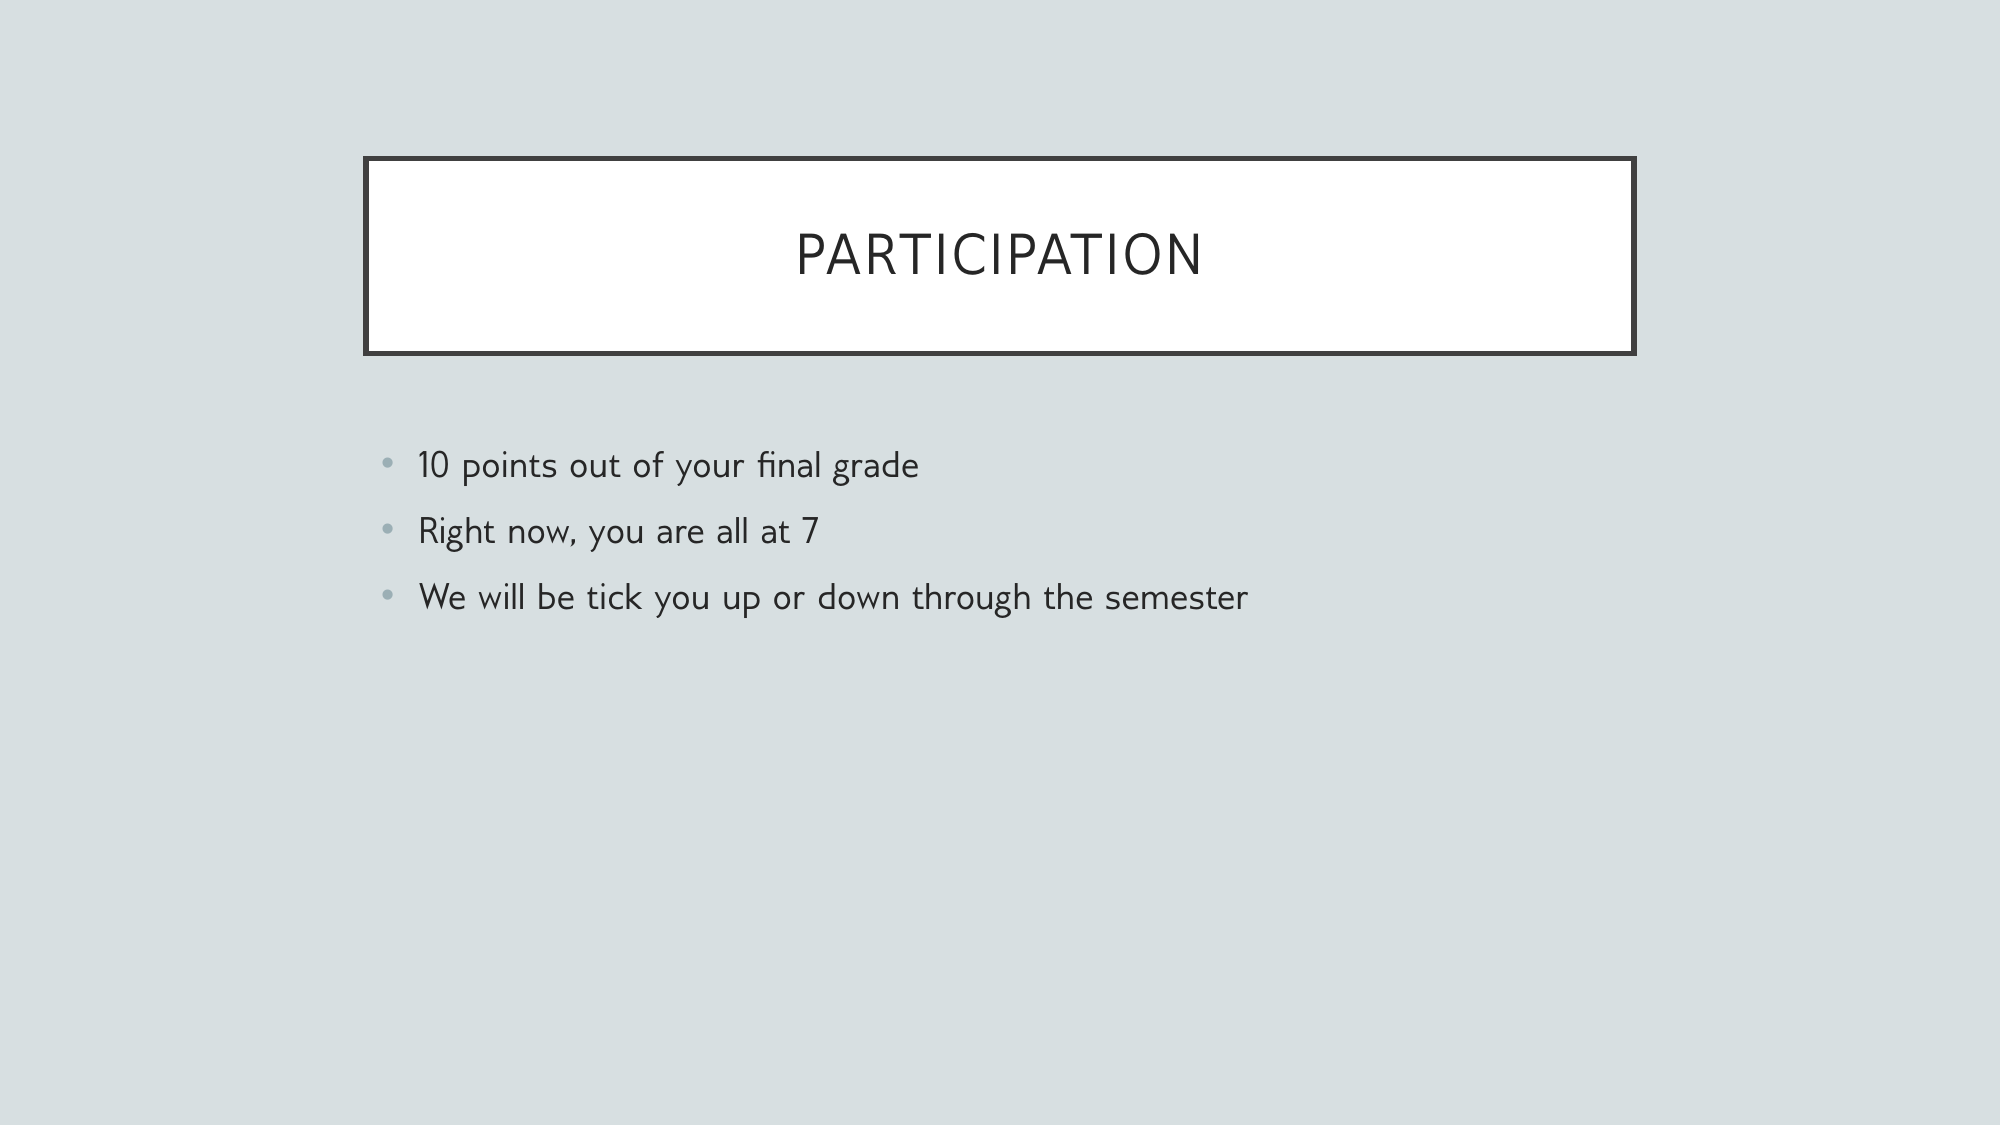

# Participation
10 points out of your final grade
Right now, you are all at 7
We will be tick you up or down through the semester